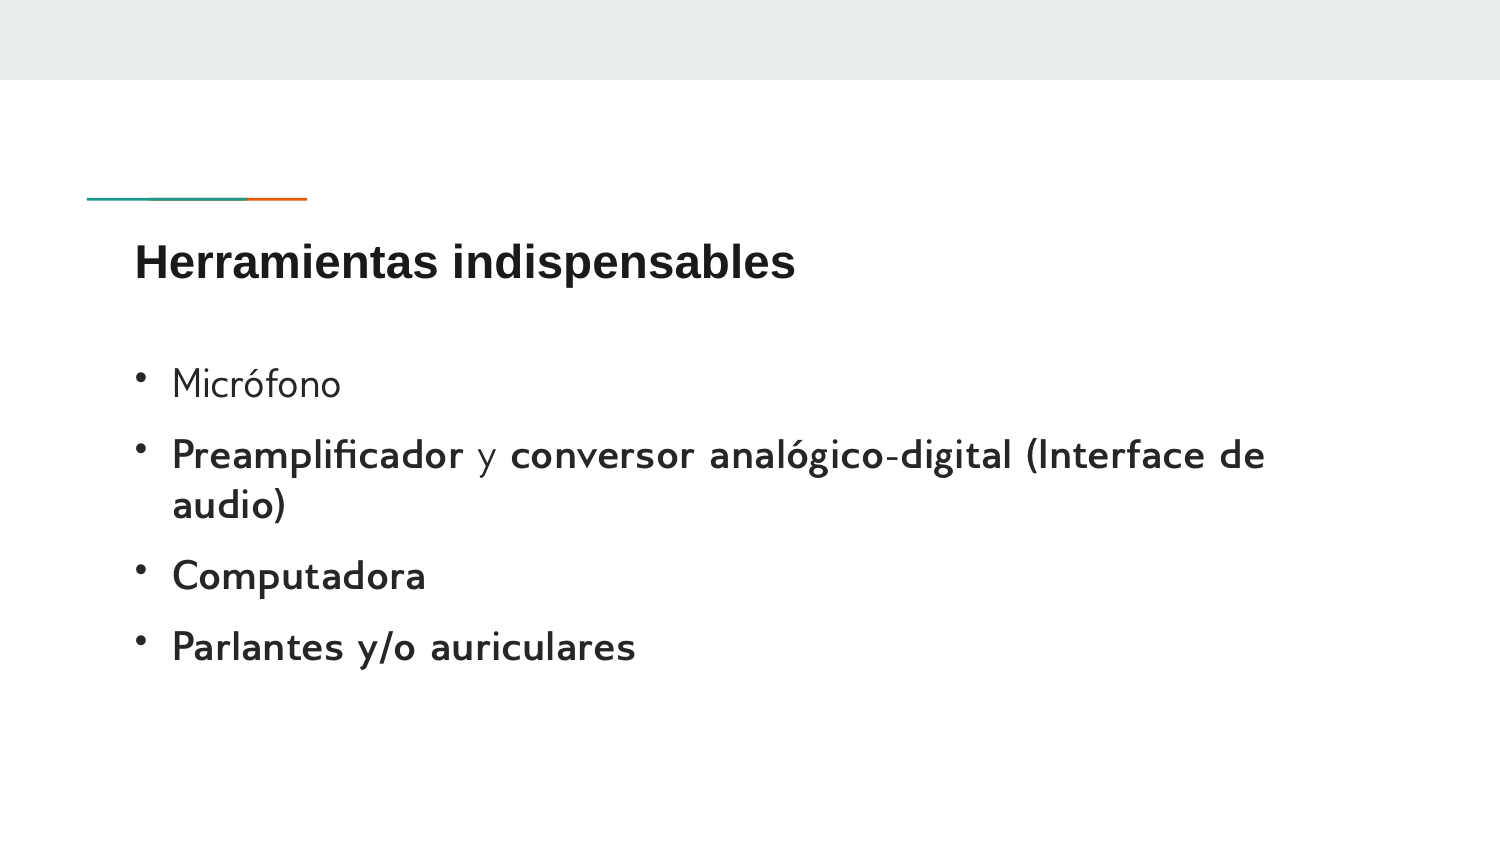

# Herramientas indispensables
Micrófono
Preamplificador y conversor analógico-digital (Interface de audio)
Computadora
Parlantes y/o auriculares